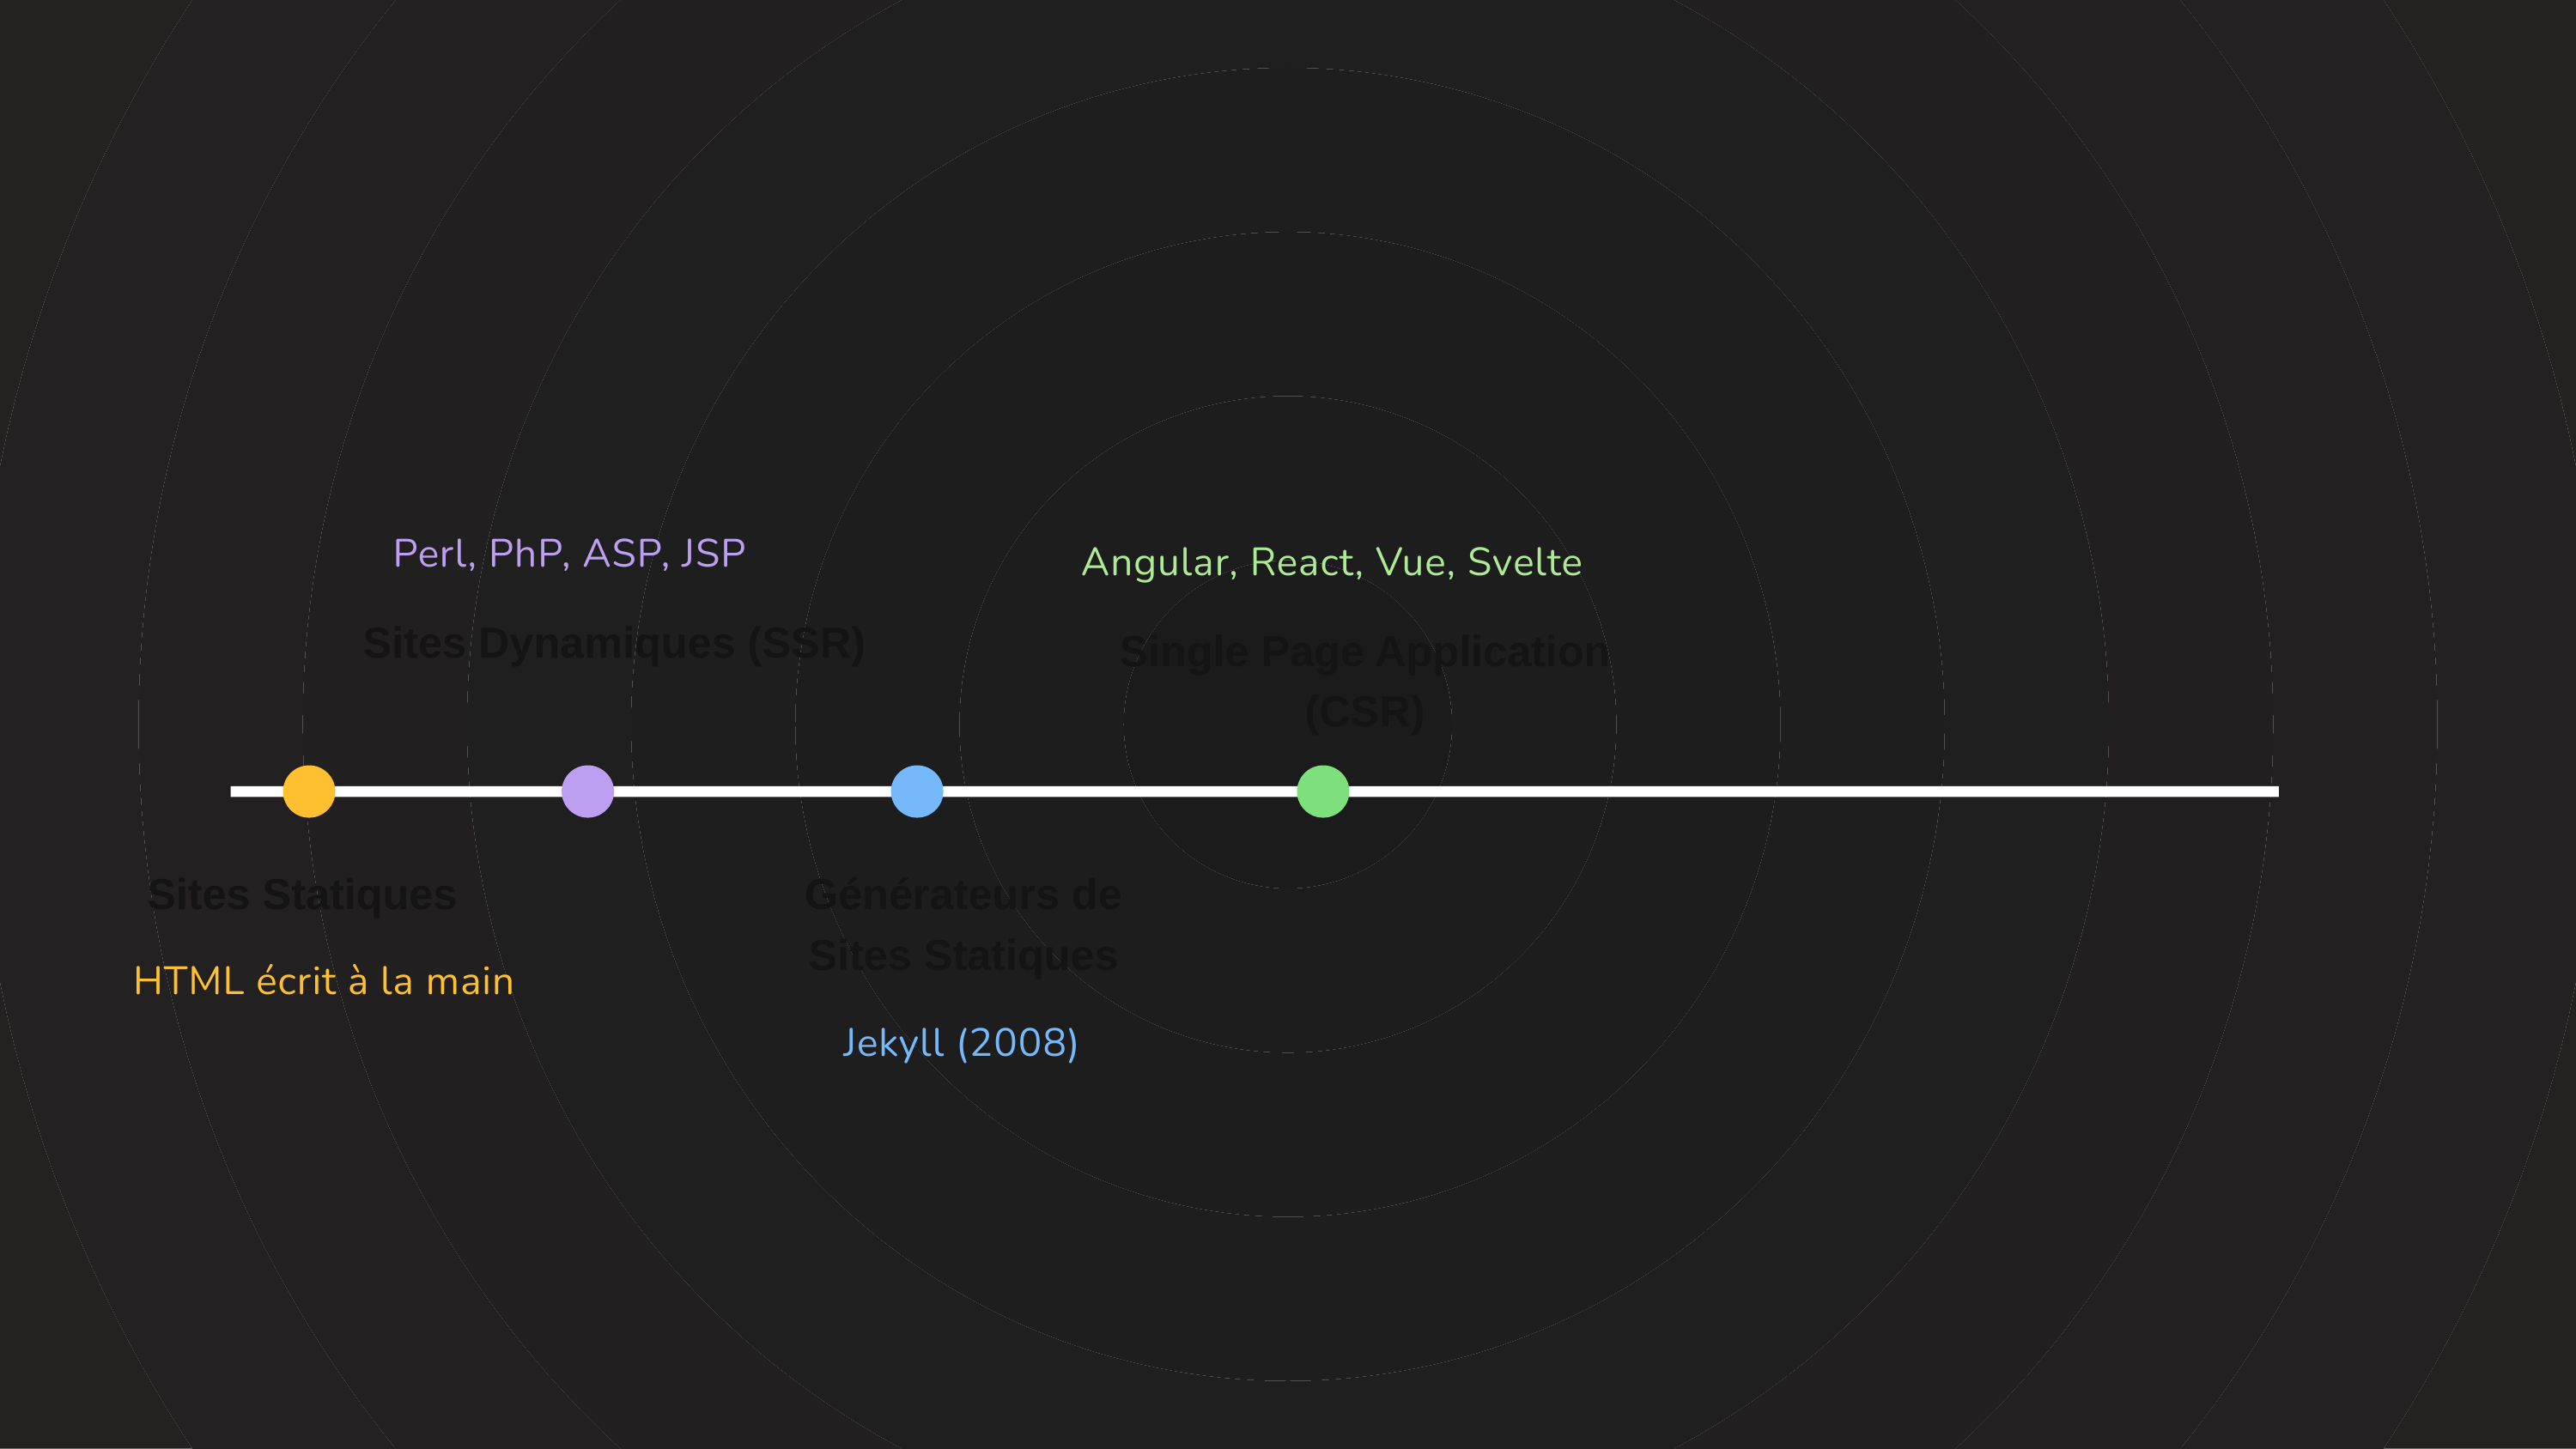

Perl, PhP, ASP, JSP
Angular, React, Vue, Svelte
Sites Dynamiques (SSR)
Single Page Application (CSR)

Sites Statiques
Générateurs de Sites Statiques
HTML écrit à la main
Jekyll (2008)